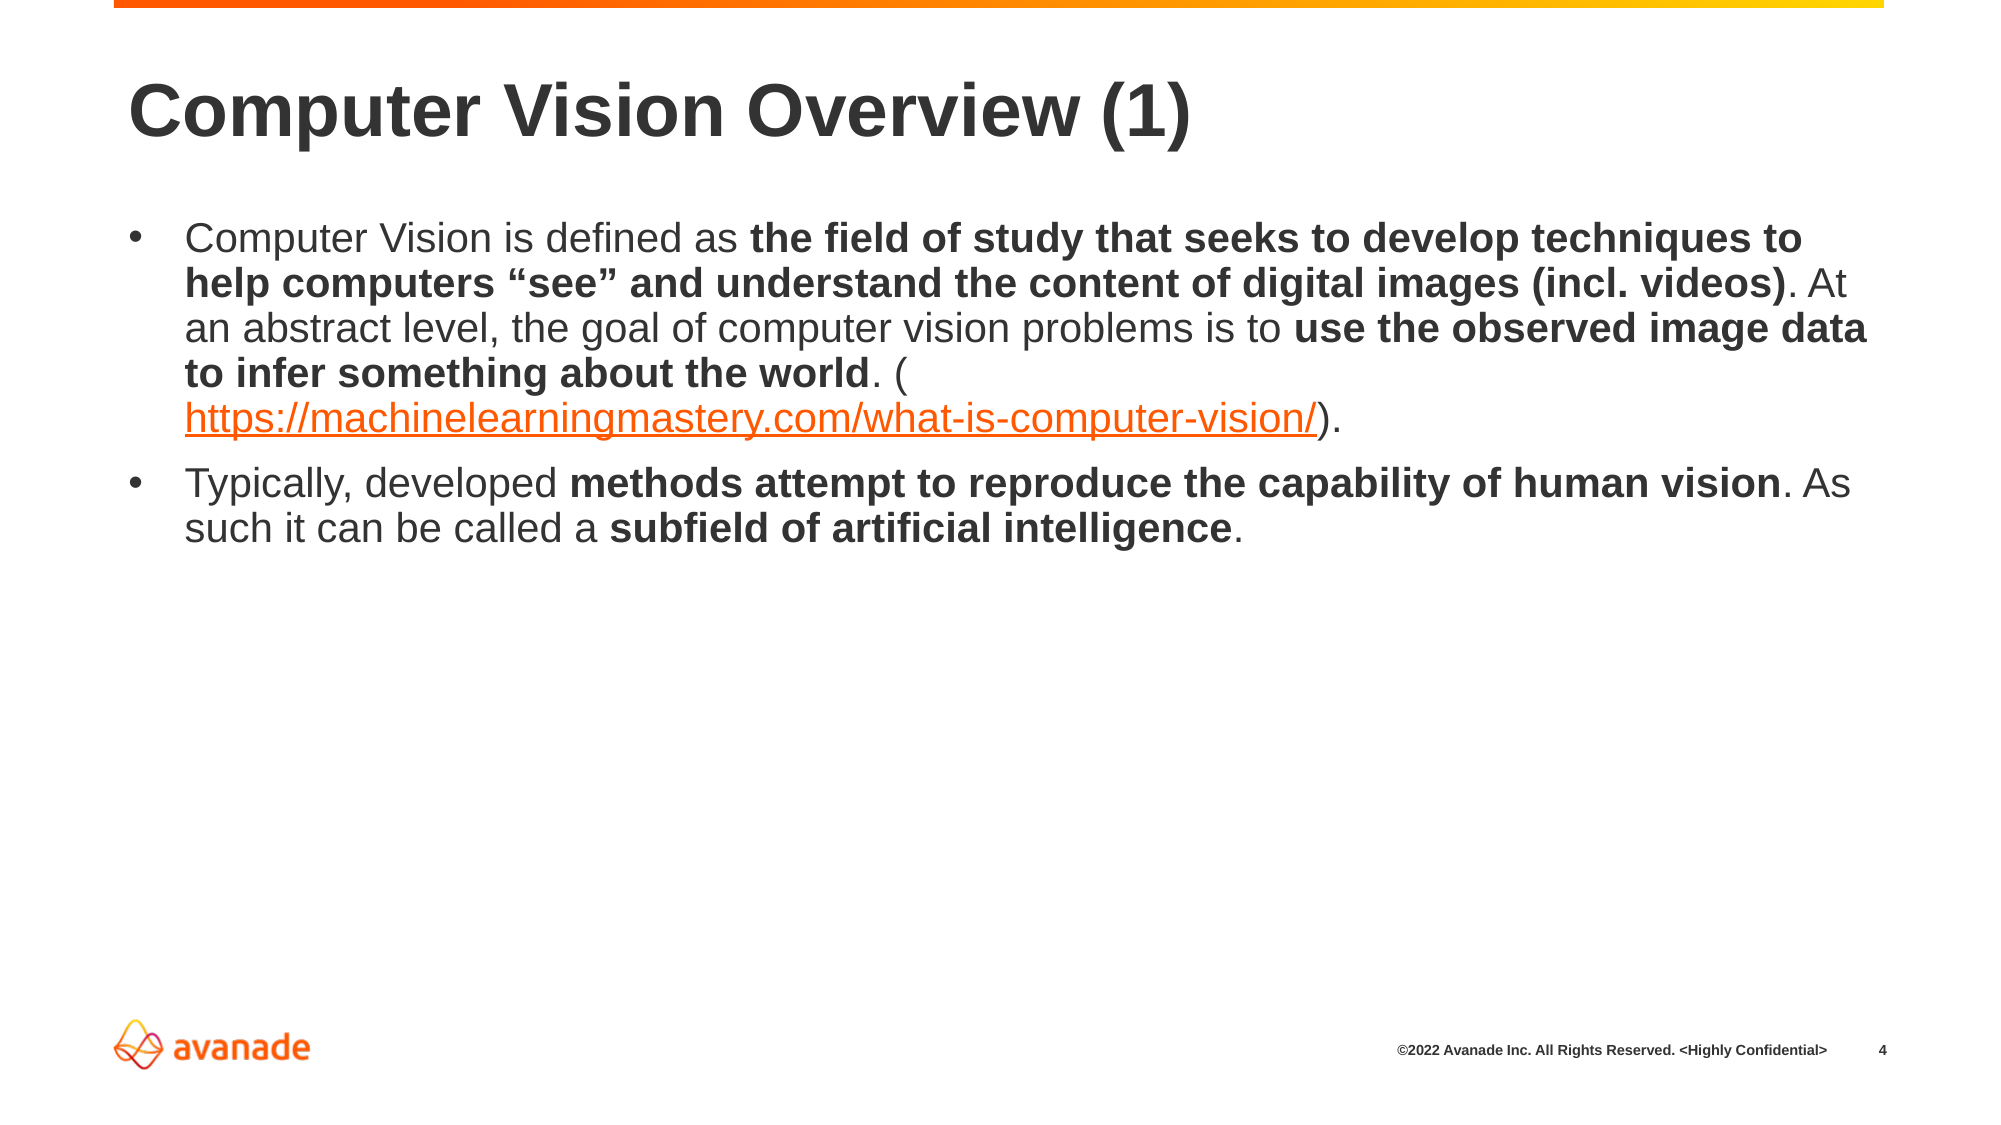

# Computer Vision Overview (1)
Computer Vision is defined as the field of study that seeks to develop techniques to help computers “see” and understand the content of digital images (incl. videos). At an abstract level, the goal of computer vision problems is to use the observed image data to infer something about the world. (https://machinelearningmastery.com/what-is-computer-vision/).
Typically, developed methods attempt to reproduce the capability of human vision. As such it can be called a subfield of artificial intelligence.